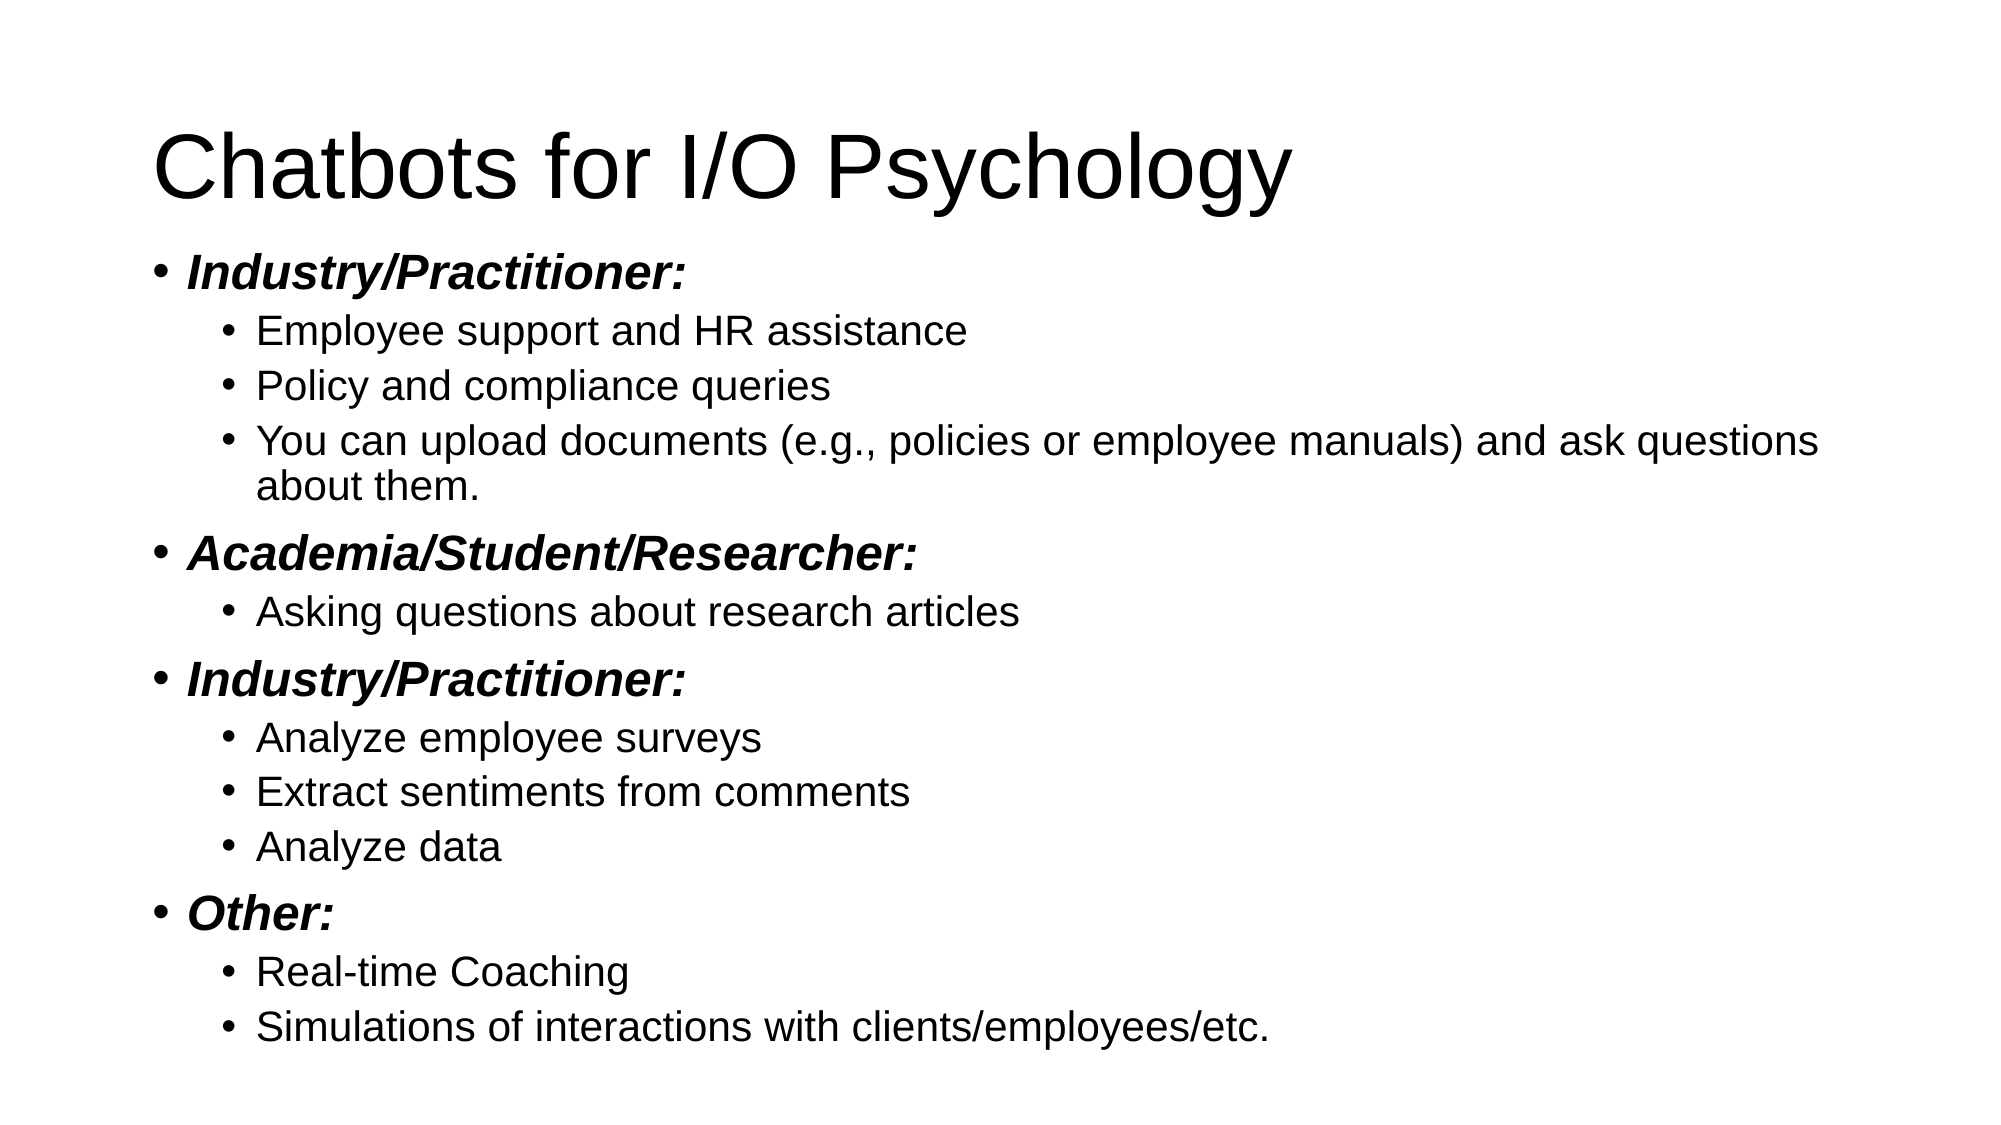

# Chatbots for I/O Psychology
Industry/Practitioner:
Employee support and HR assistance
Policy and compliance queries
You can upload documents (e.g., policies or employee manuals) and ask questions about them.
Academia/Student/Researcher:
Asking questions about research articles
Industry/Practitioner:
Analyze employee surveys
Extract sentiments from comments
Analyze data
Other:
Real-time Coaching
Simulations of interactions with clients/employees/etc.